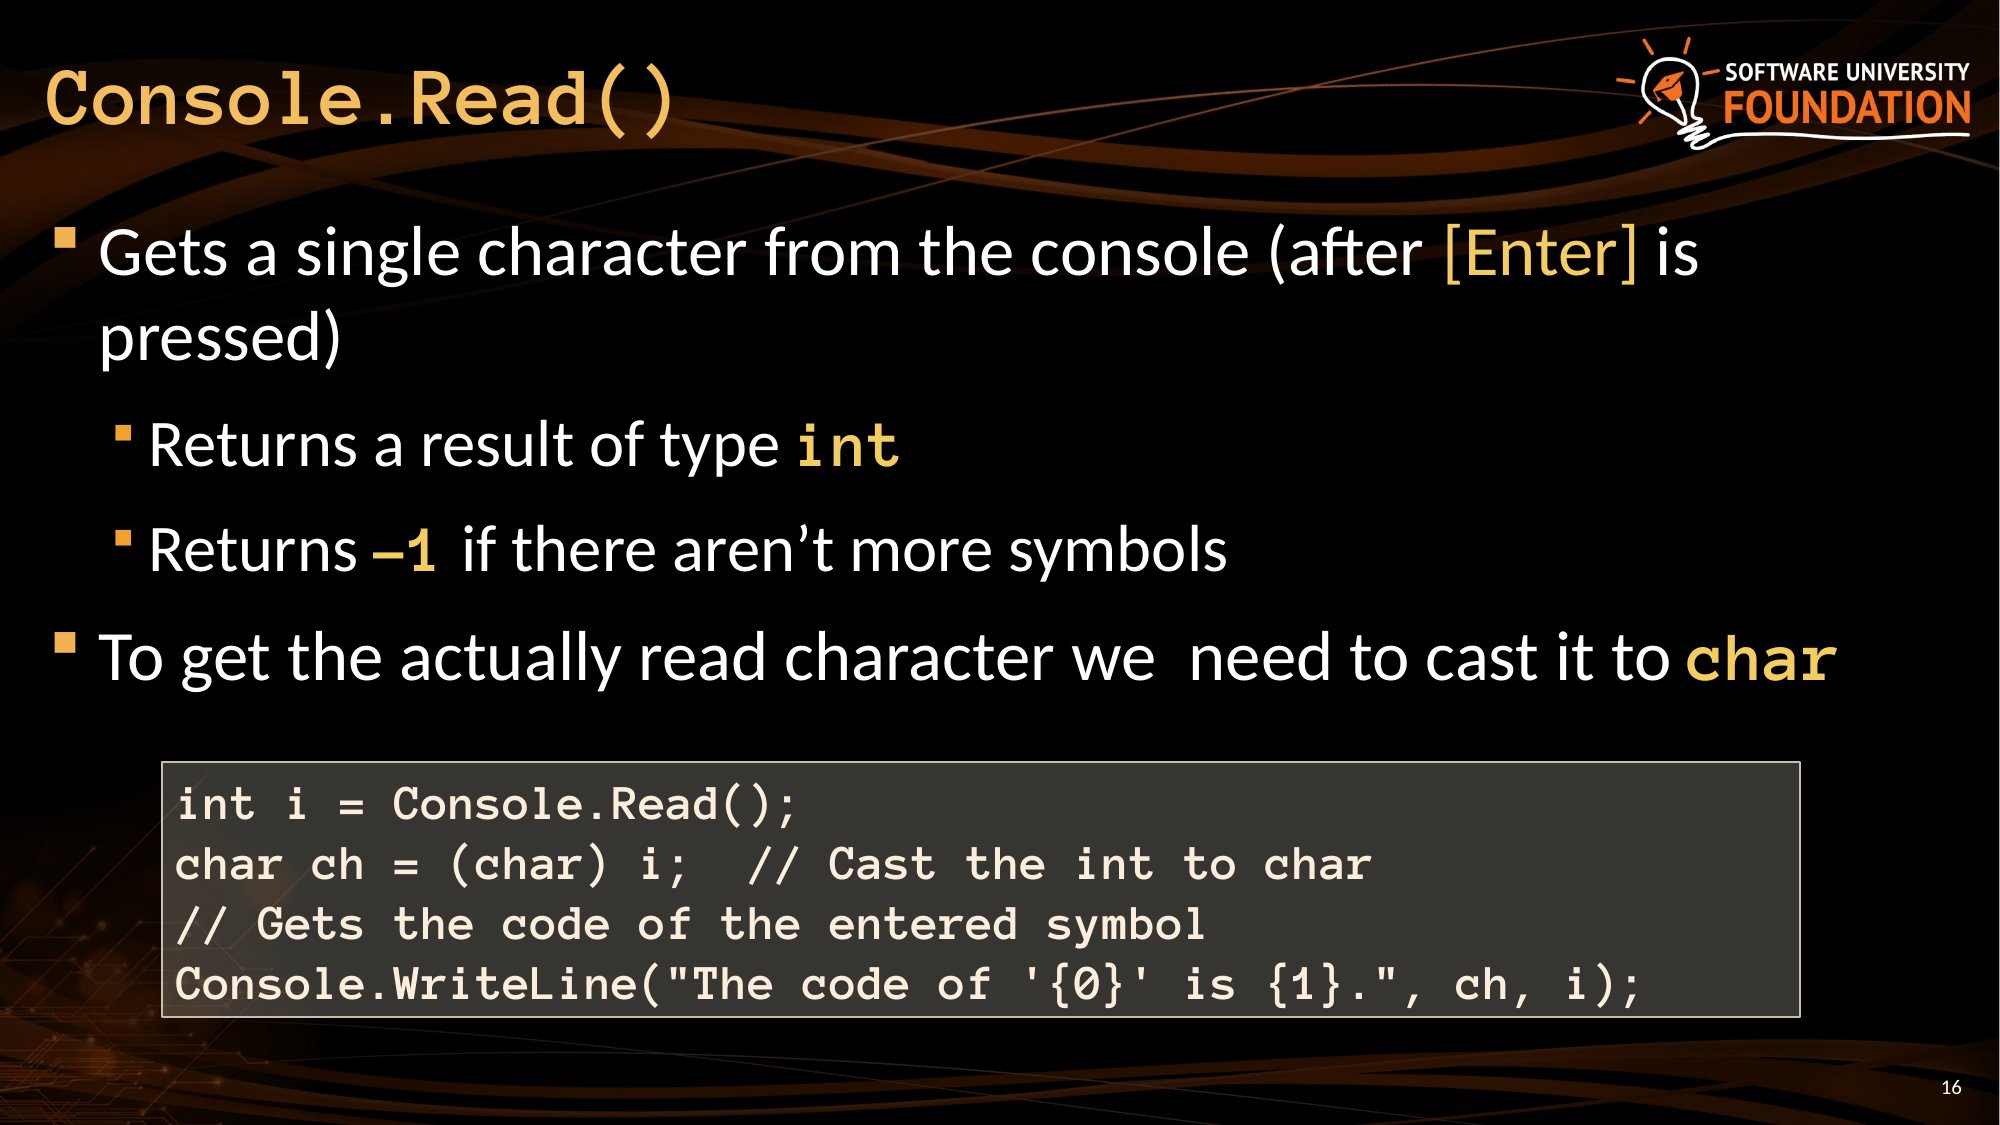

# Console.Read()
Gets a single character from the console (after [Enter] is pressed)
Returns a result of type int
Returns -1 if there aren’t more symbols
To get the actually read character we  need to cast it to char
int i = Console.Read();
char ch = (char) i;  // Cast the int to char
// Gets the code of the entered symbol
Console.WriteLine("The code of '{0}' is {1}.", ch, i);
16